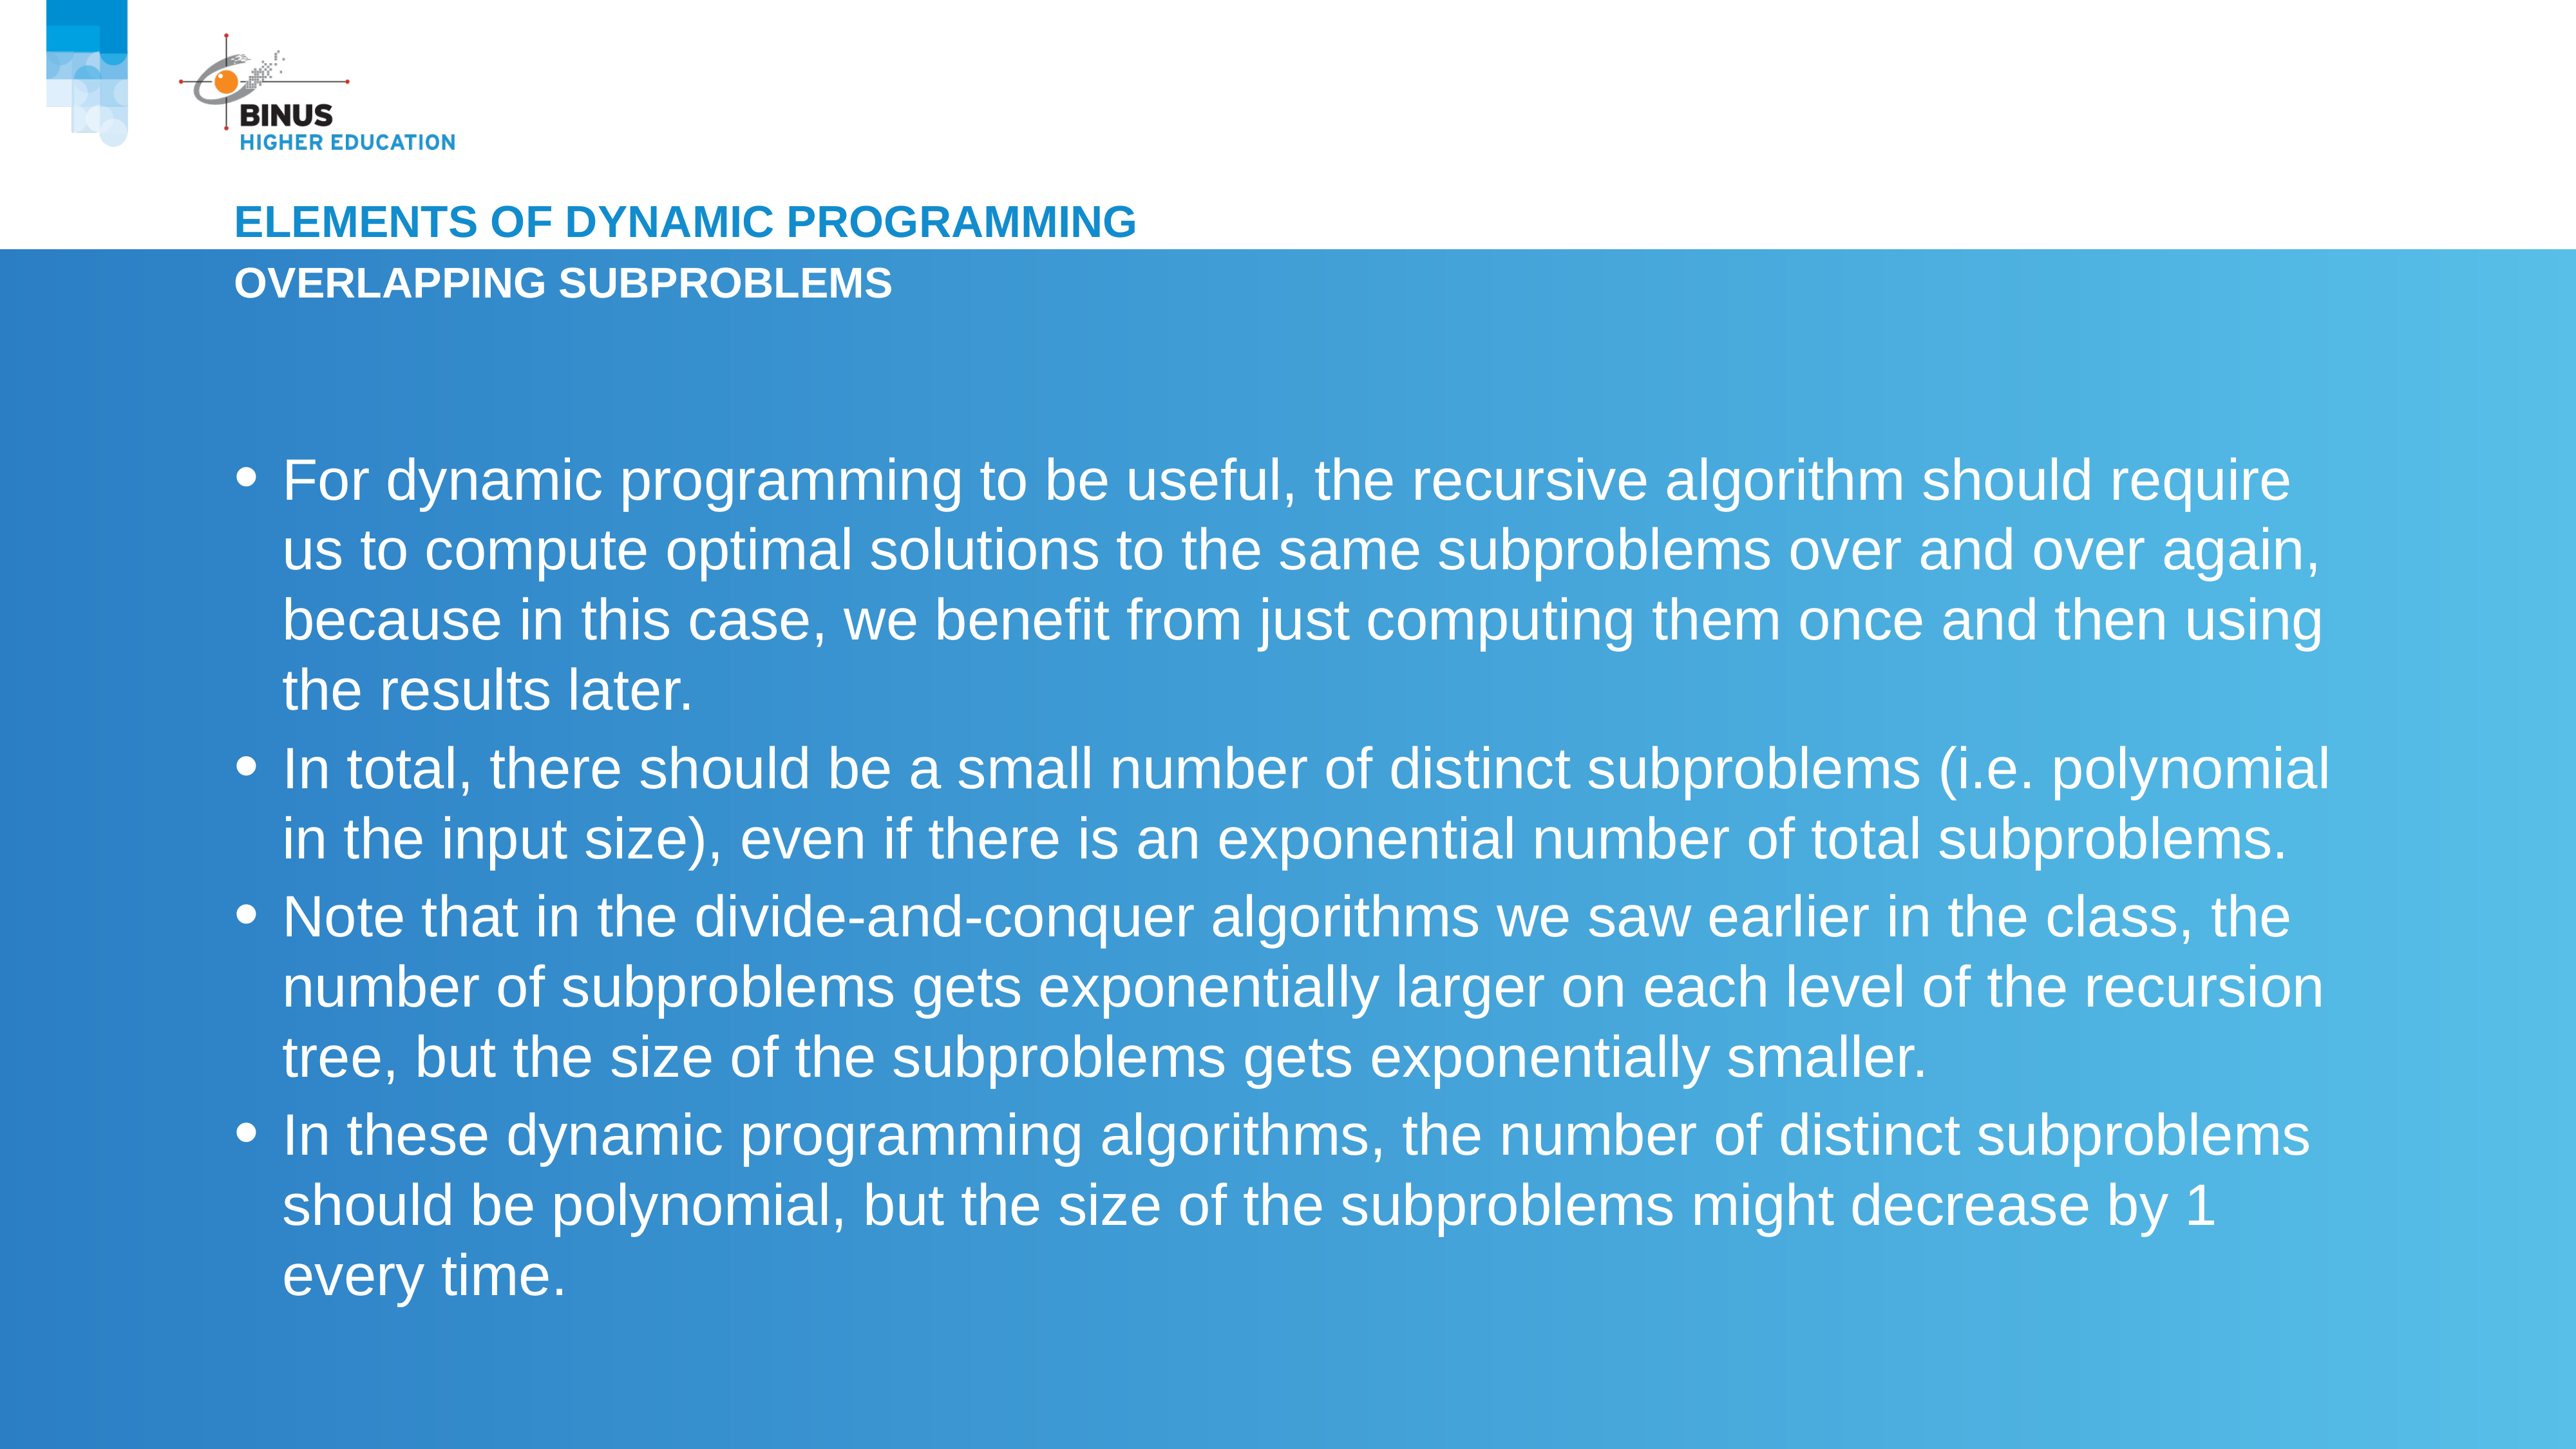

# Elements of dynamic programming
Overlapping subproblems
For dynamic programming to be useful, the recursive algorithm should require us to compute optimal solutions to the same subproblems over and over again, because in this case, we benefit from just computing them once and then using the results later.
In total, there should be a small number of distinct subproblems (i.e. polynomial in the input size), even if there is an exponential number of total subproblems.
Note that in the divide-and-conquer algorithms we saw earlier in the class, the number of subproblems gets exponentially larger on each level of the recursion tree, but the size of the subproblems gets exponentially smaller.
In these dynamic programming algorithms, the number of distinct subproblems should be polynomial, but the size of the subproblems might decrease by 1 every time.